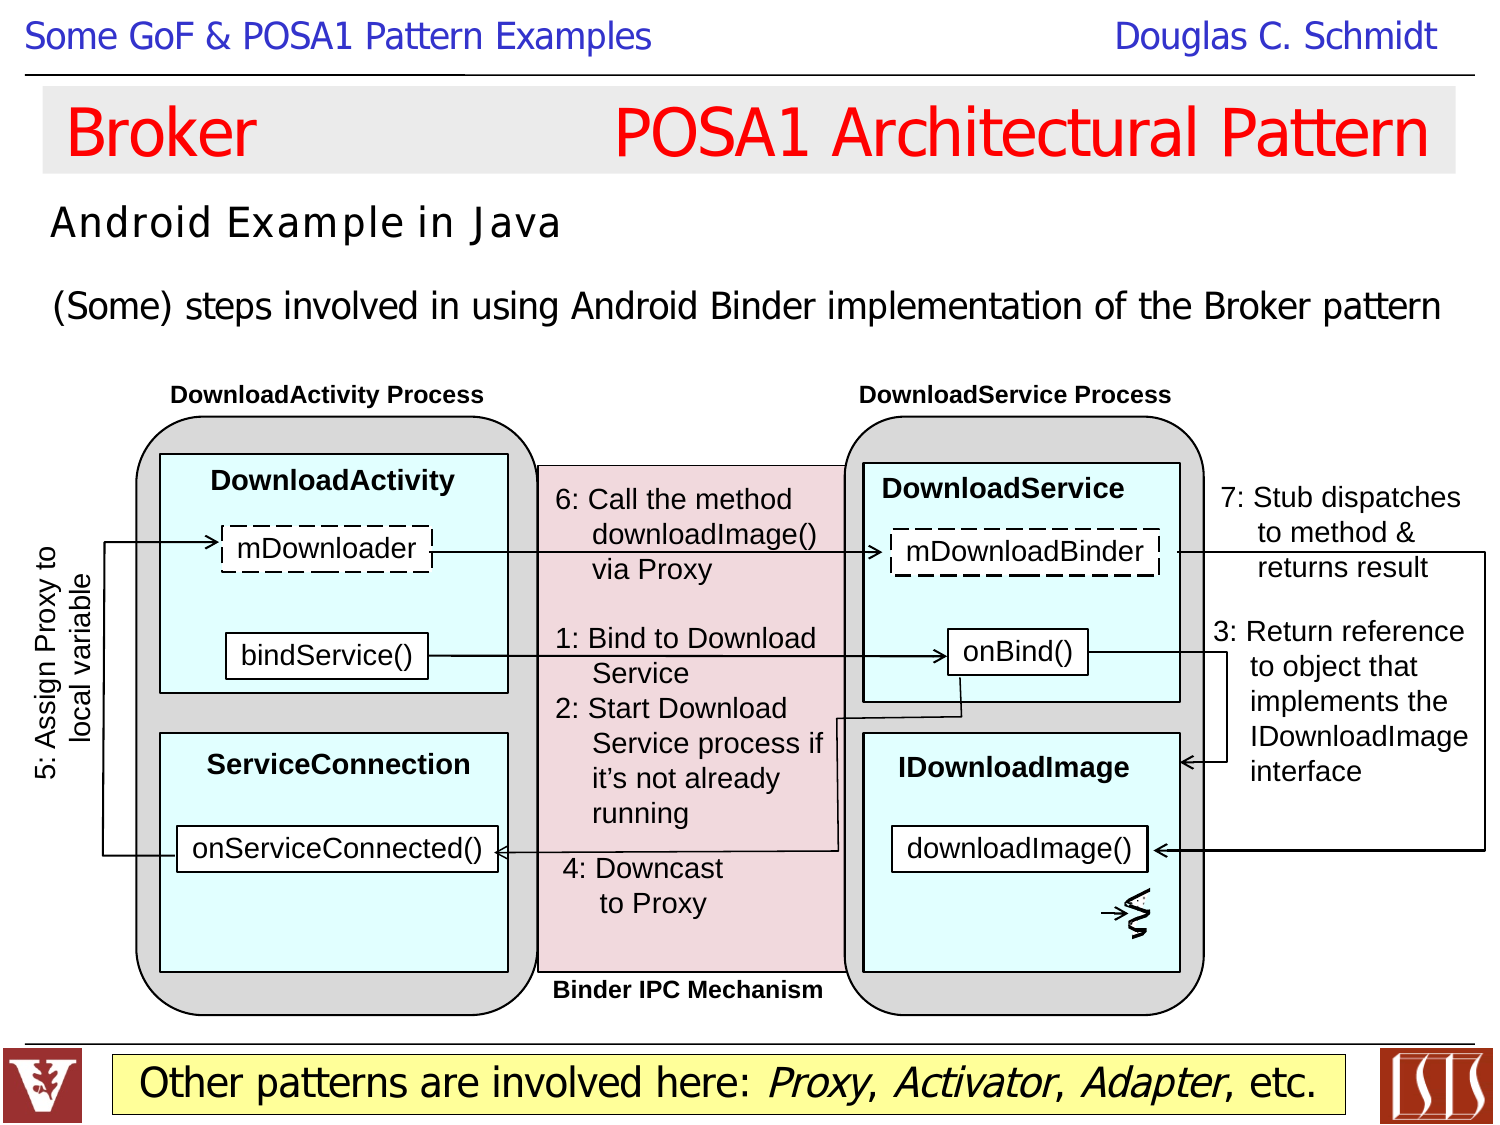

# Broker	            POSA1 Architectural Pattern
Android Example in Java
(Some) steps involved in using Android Binder implementation of the Broker pattern
DownloadActivity Process
DownloadService Process

DownloadActivity
DownloadService
7: Stub dispatches to method & returns result
6: Call the method downloadImage() via Proxy
mDownloader
mDownloadBinder

3: Return reference to object that  implements the IDownloadImage interface
1: Bind to Download Service
2: Start Download Service process if it’s not already running
5: Assign Proxy to local variable
onBind()
bindService()

ServiceConnection
IDownloadImage
onServiceConnected()
downloadImage()
4: Downcast to Proxy

Binder IPC Mechanism
Other patterns are involved here: Proxy, Activator, Adapter, etc.